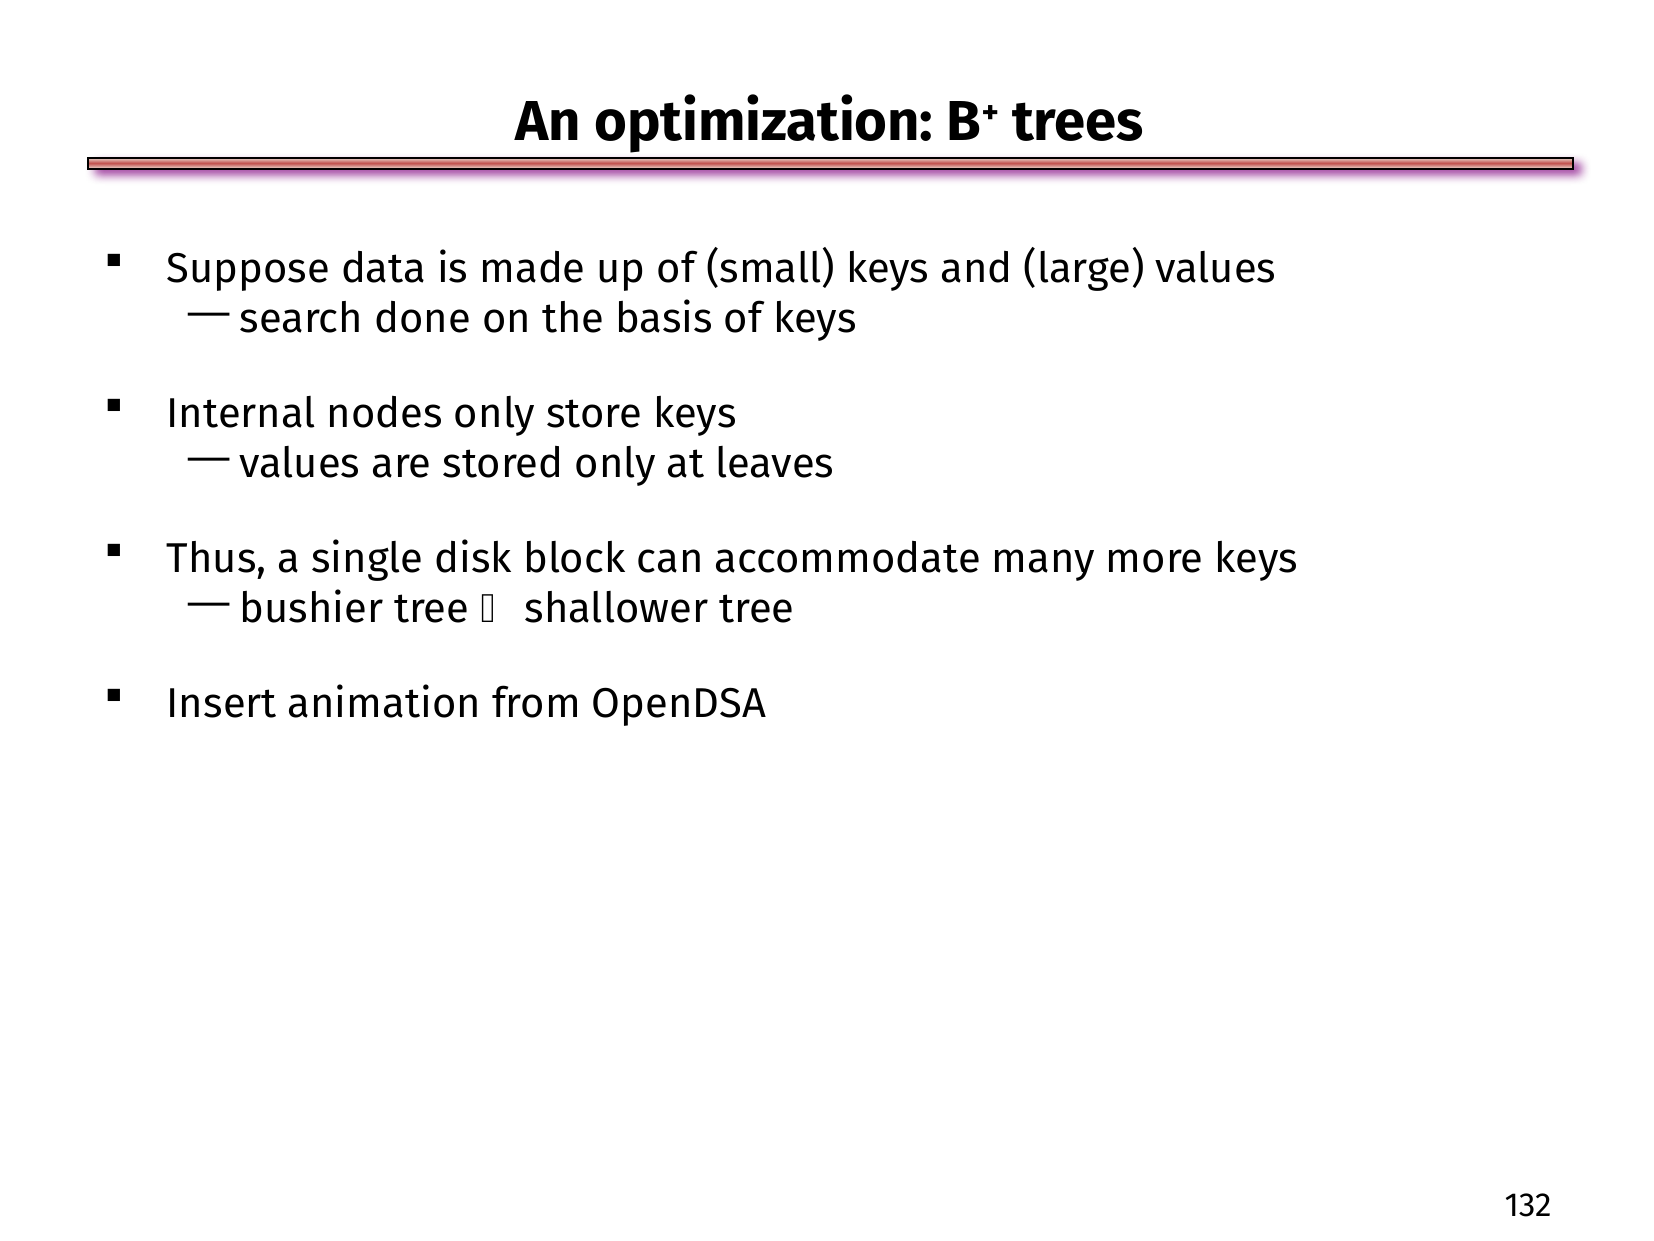

An optimization: B+ trees

Suppose data is made up of (small) keys and (large) values
search done on the basis of keys

Internal nodes only store keys
values are stored only at leaves

Thus, a single disk block can accommodate many more keys
bushier tree ⇒ shallower tree

Insert animation from OpenDSA
132